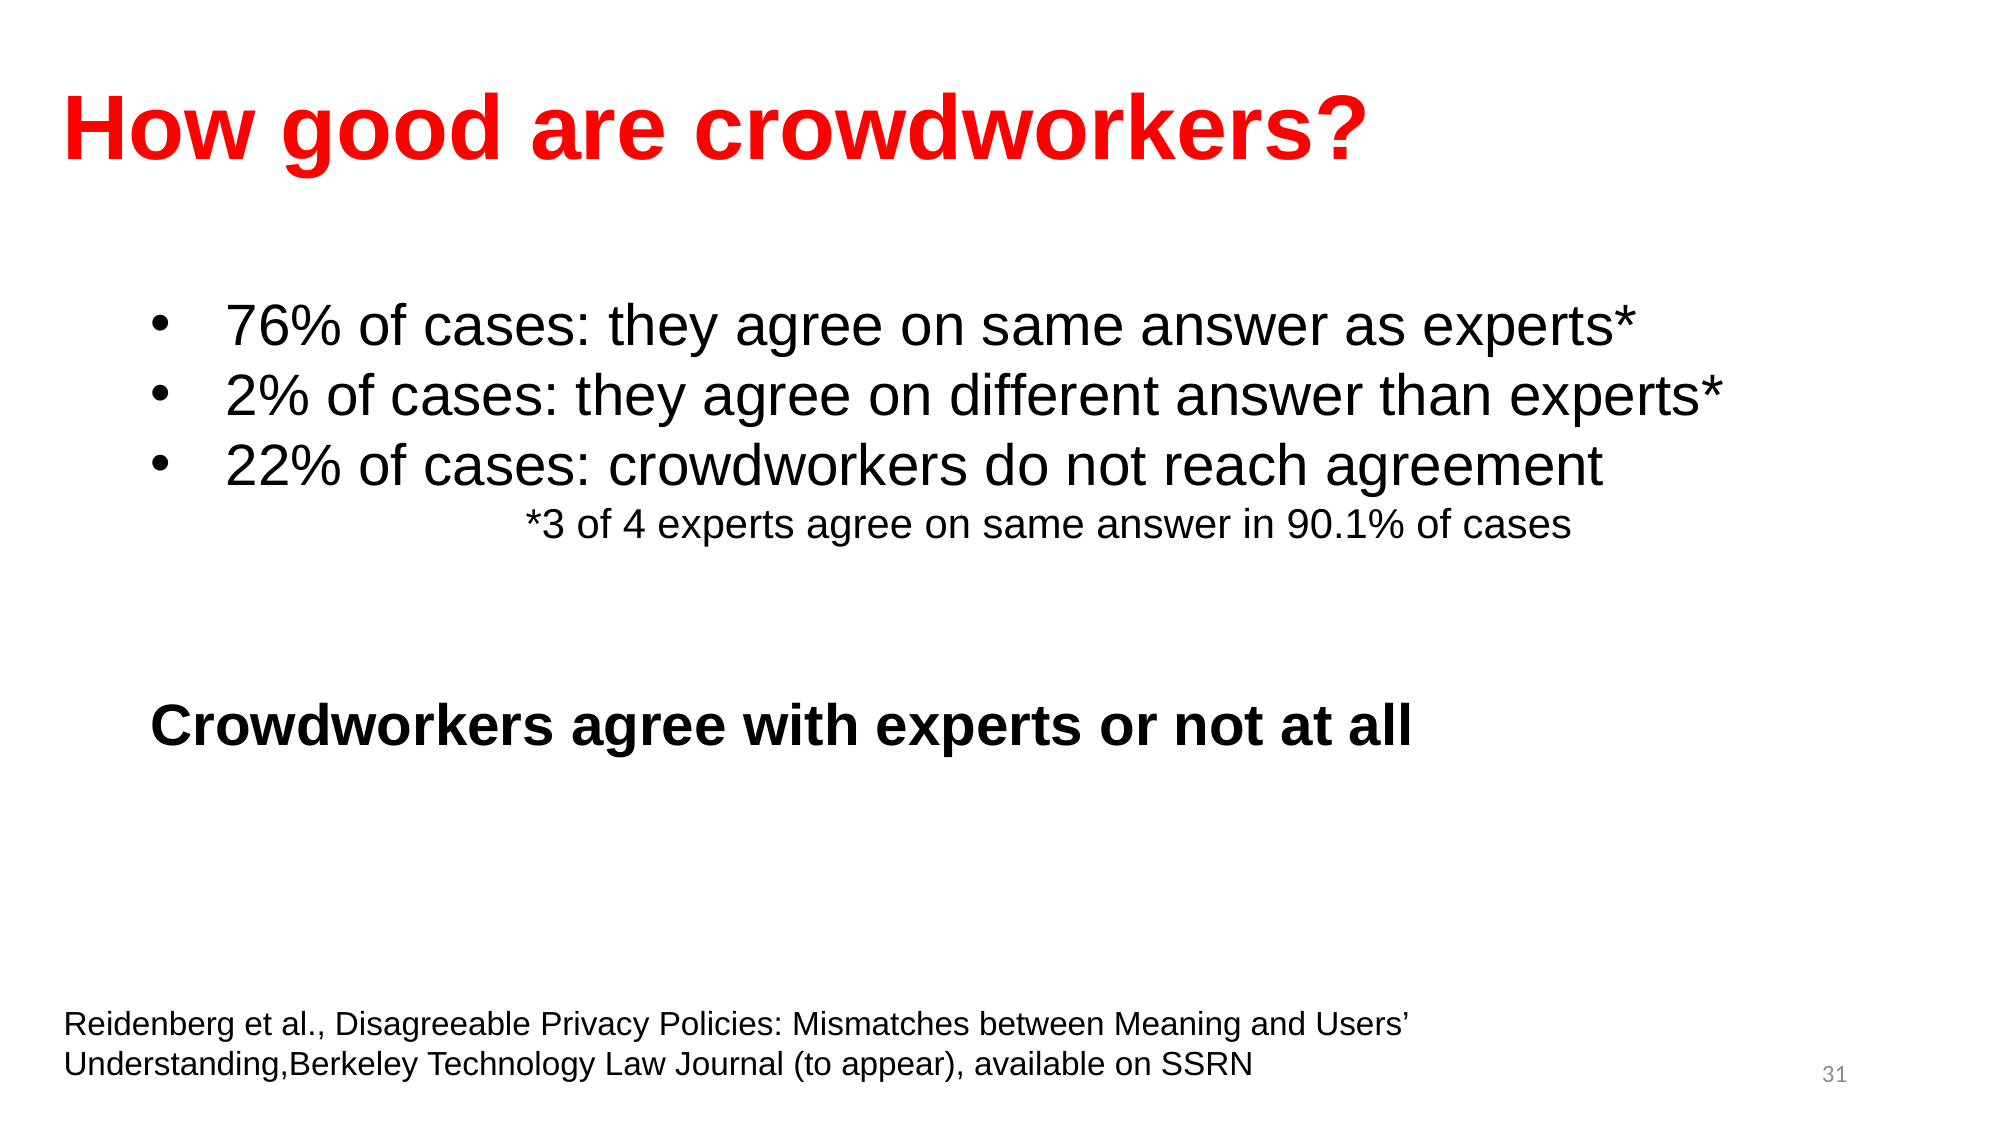

# How good are crowdworkers?
76% of cases: they agree on same answer as experts*
2% of cases: they agree on different answer than experts*
22% of cases: crowdworkers do not reach agreement
*3 of 4 experts agree on same answer in 90.1% of cases

Crowdworkers agree with experts or not at all
Reidenberg et al., Disagreeable Privacy Policies: Mismatches between Meaning and Users’ Understanding,Berkeley Technology Law Journal (to appear), available on SSRN
31